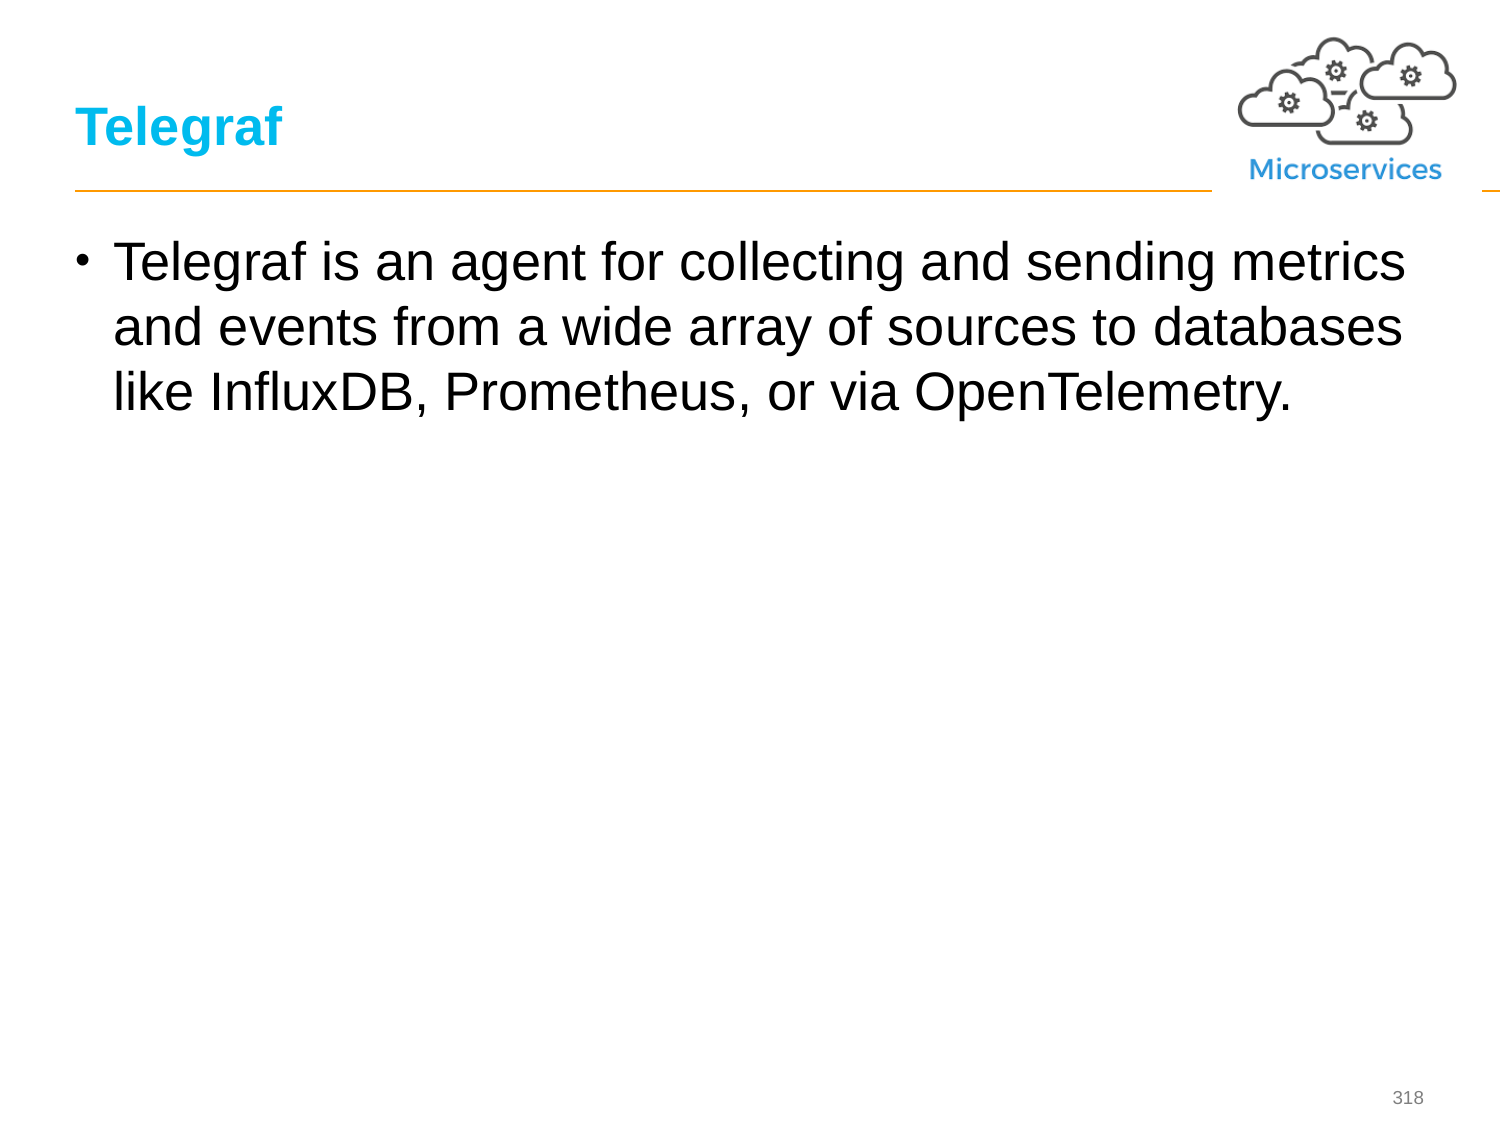

# Telegraf
Telegraf is an agent for collecting and sending metrics and events from a wide array of sources to databases like InfluxDB, Prometheus, or via OpenTelemetry.